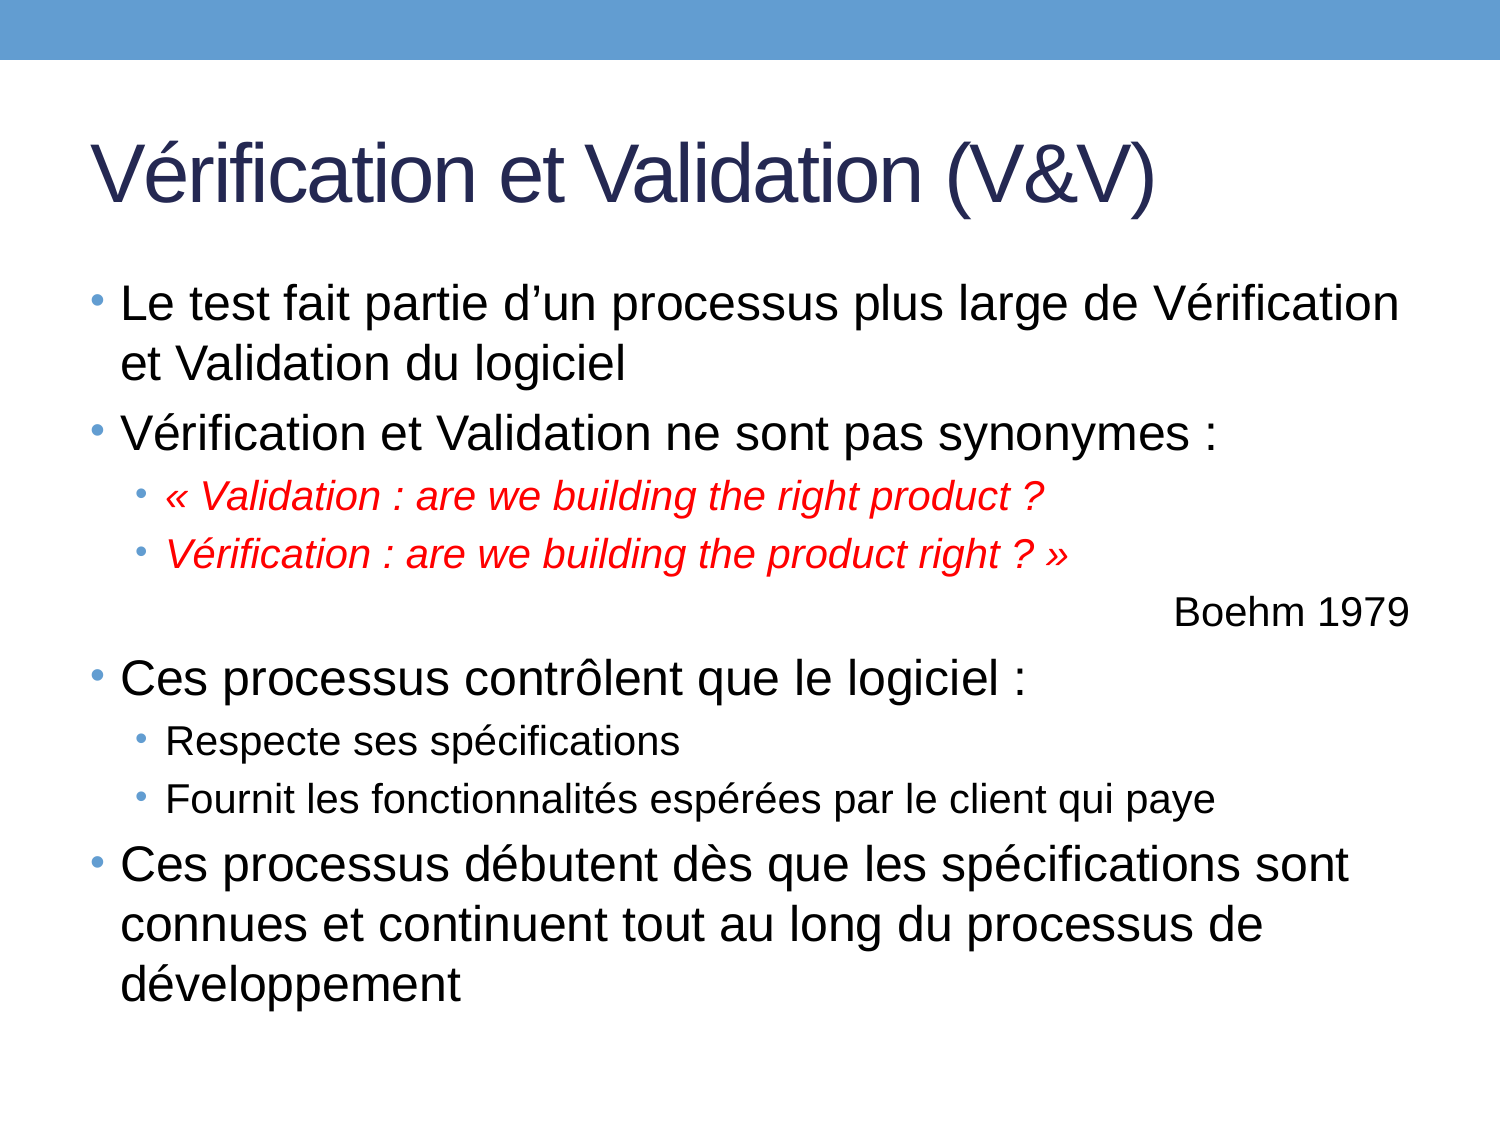

# Vérification et Validation (V&V)
Le test fait partie d’un processus plus large de Vérification et Validation du logiciel
Vérification et Validation ne sont pas synonymes :
« Validation : are we building the right product ?
Vérification : are we building the product right ? »
Boehm 1979
Ces processus contrôlent que le logiciel :
Respecte ses spécifications
Fournit les fonctionnalités espérées par le client qui paye
Ces processus débutent dès que les spécifications sont connues et continuent tout au long du processus de développement